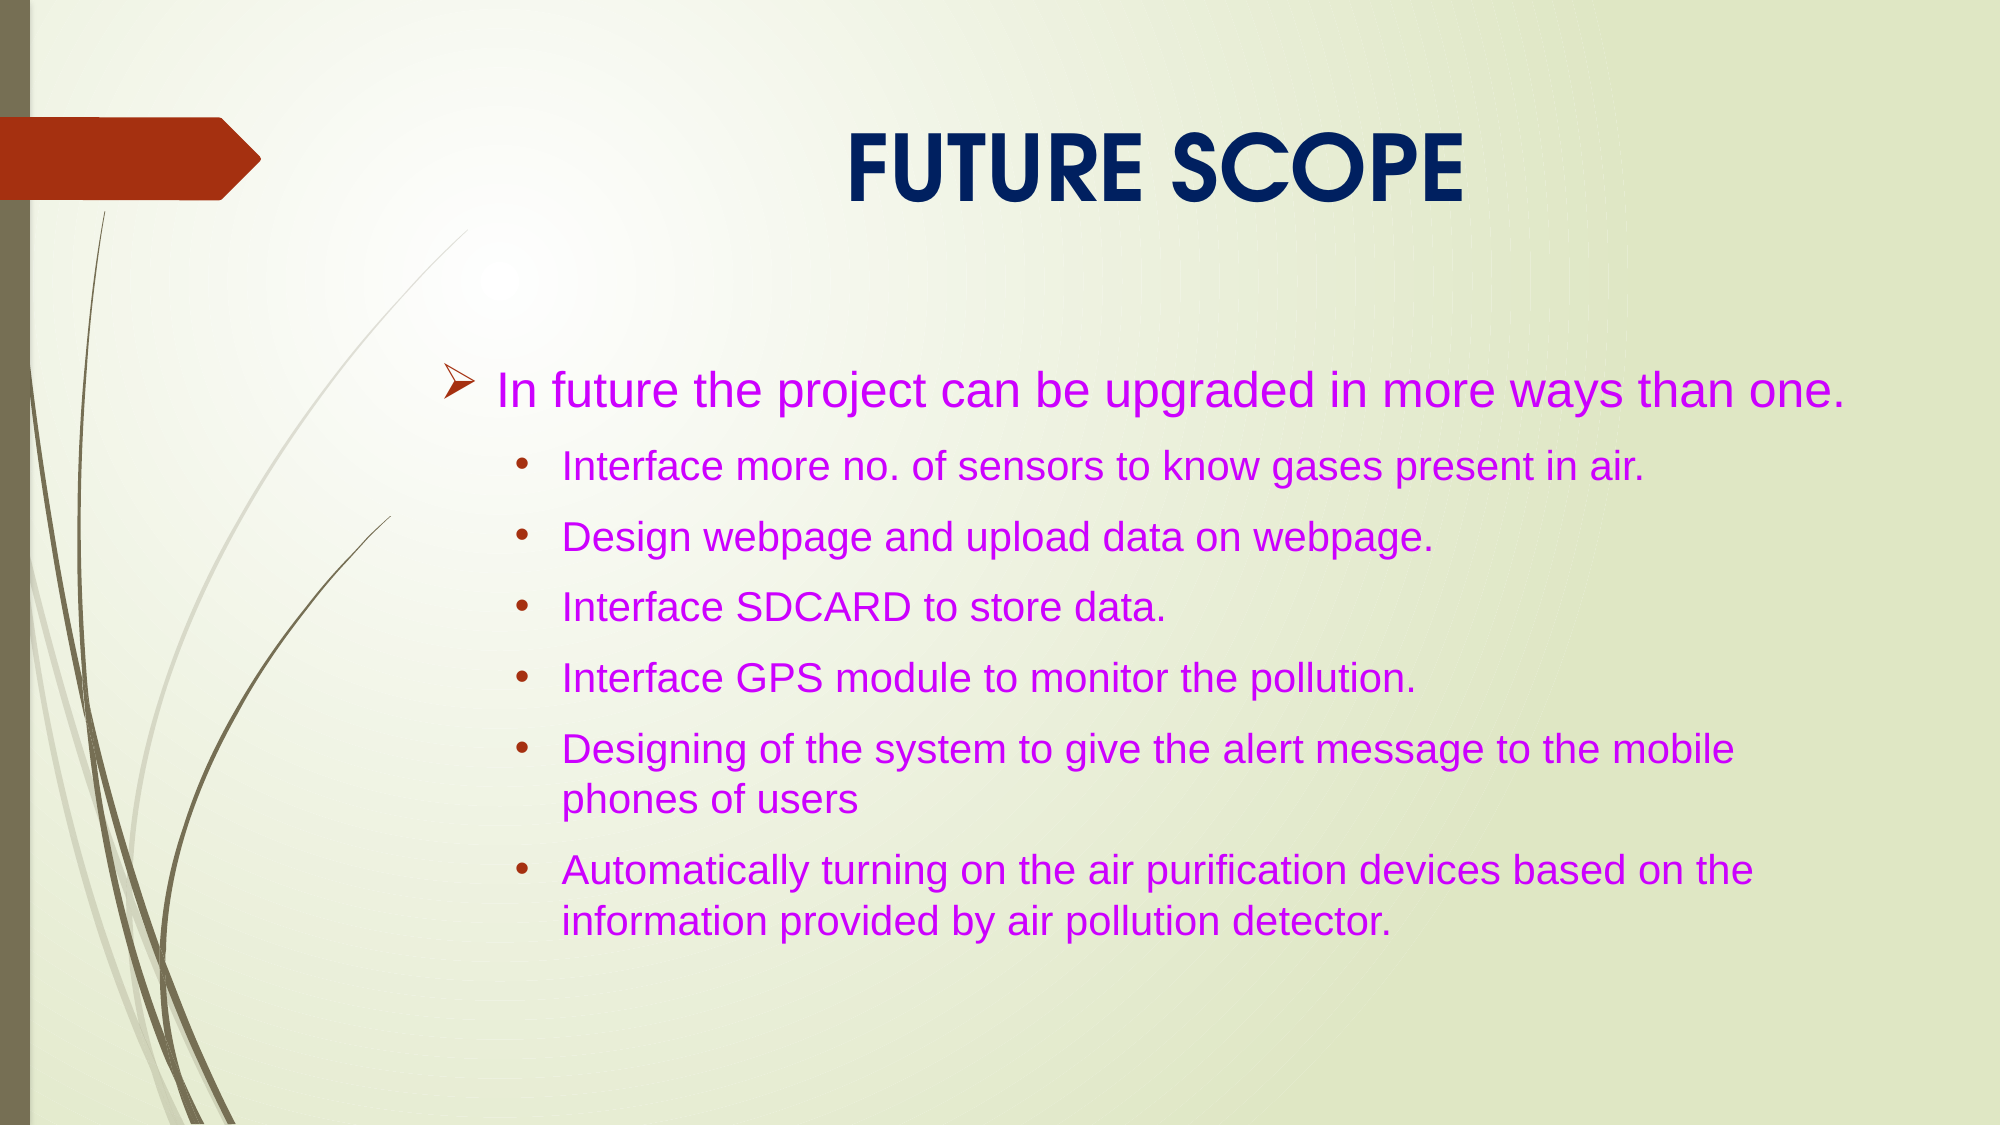

# FUTURE SCOPE
In future the project can be upgraded in more ways than one.
Interface more no. of sensors to know gases present in air.
Design webpage and upload data on webpage.
Interface SDCARD to store data.
Interface GPS module to monitor the pollution.
Designing of the system to give the alert message to the mobile phones of users
Automatically turning on the air purification devices based on the information provided by air pollution detector.